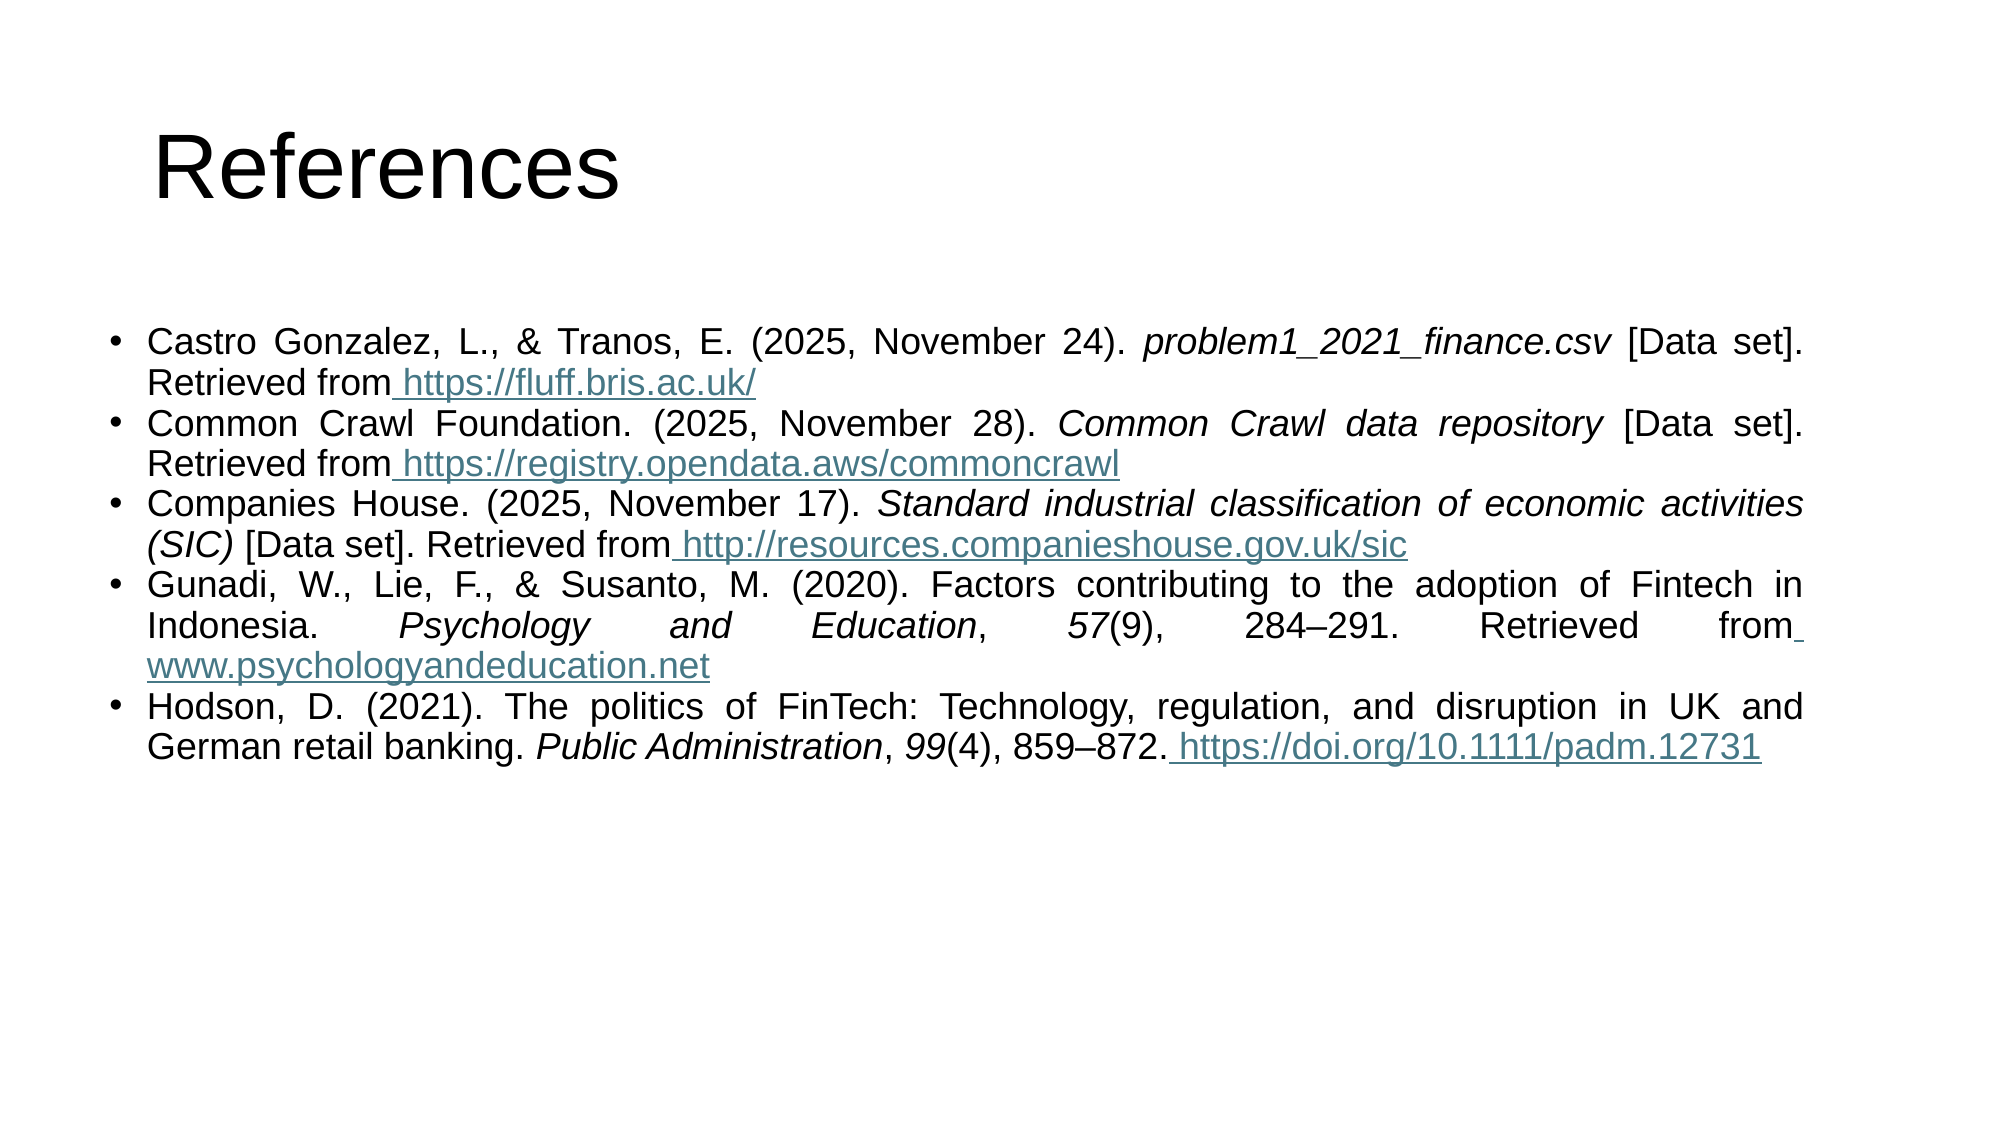

# References
Castro Gonzalez, L., & Tranos, E. (2025, November 24). problem1_2021_finance.csv [Data set]. Retrieved from https://fluff.bris.ac.uk/
Common Crawl Foundation. (2025, November 28). Common Crawl data repository [Data set]. Retrieved from https://registry.opendata.aws/commoncrawl
Companies House. (2025, November 17). Standard industrial classification of economic activities (SIC) [Data set]. Retrieved from http://resources.companieshouse.gov.uk/sic
Gunadi, W., Lie, F., & Susanto, M. (2020). Factors contributing to the adoption of Fintech in Indonesia. Psychology and Education, 57(9), 284–291. Retrieved from www.psychologyandeducation.net
Hodson, D. (2021). The politics of FinTech: Technology, regulation, and disruption in UK and German retail banking. Public Administration, 99(4), 859–872. https://doi.org/10.1111/padm.12731